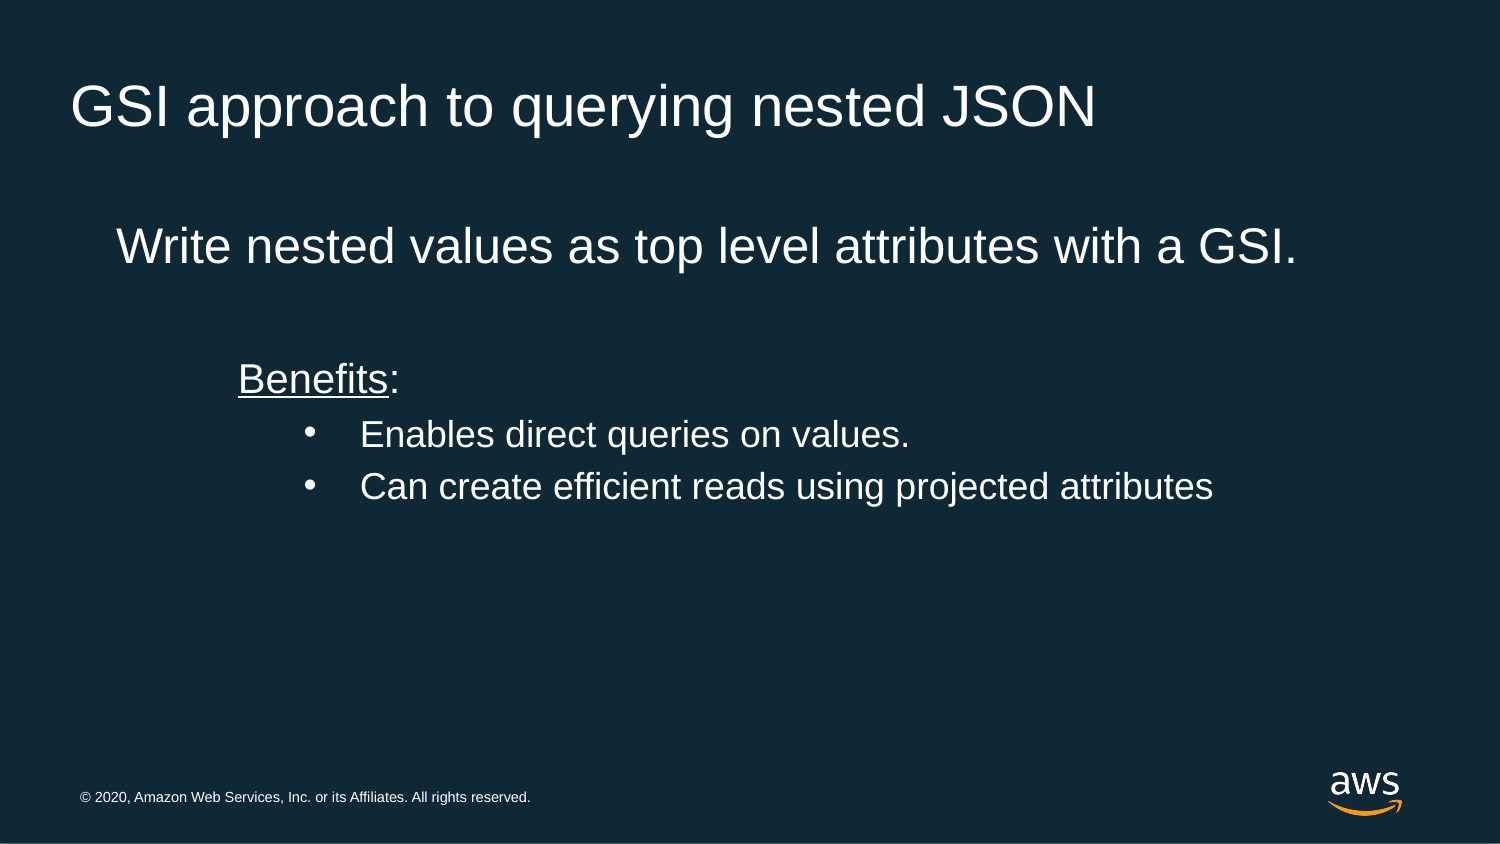

# GSI approach to querying nested JSON
Write nested values as top level attributes with a GSI.

Benefits:
Enables direct queries on values.
Can create efficient reads using projected attributes